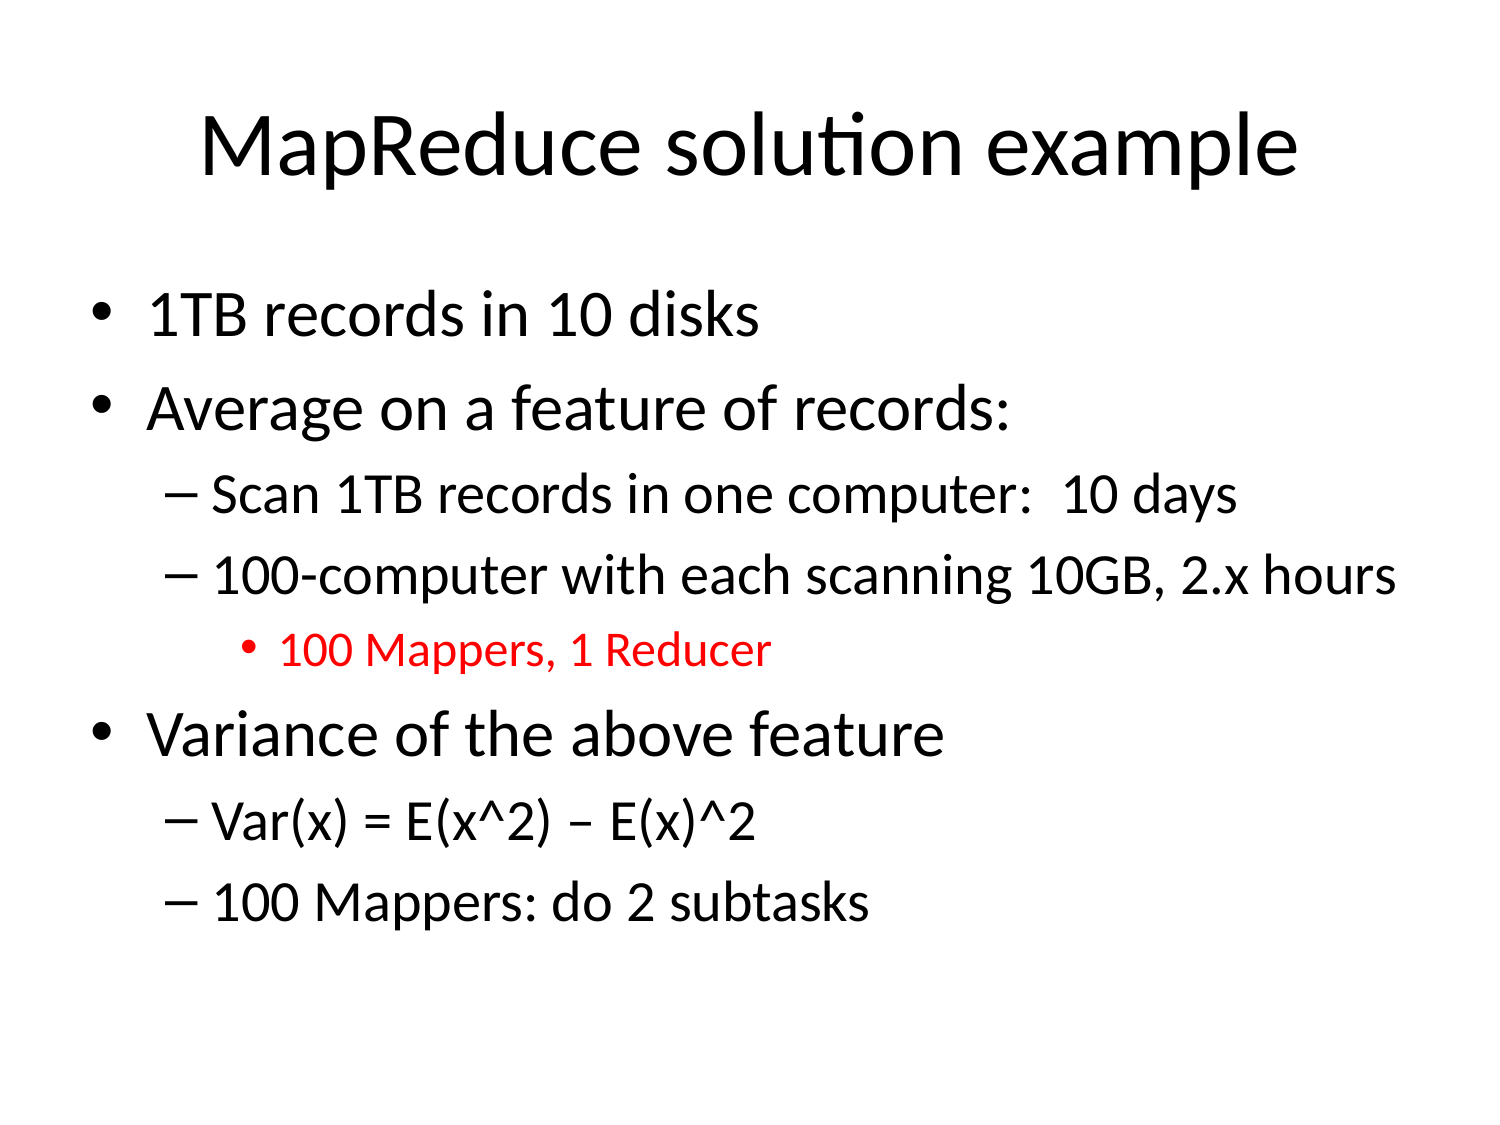

# MapReduce solution example
1TB records in 10 disks
Average on a feature of records:
Scan 1TB records in one computer:  10 days
100-computer with each scanning 10GB, 2.x hours
100 Mappers, 1 Reducer
Variance of the above feature
Var(x) = E(x^2) – E(x)^2
100 Mappers: do 2 subtasks